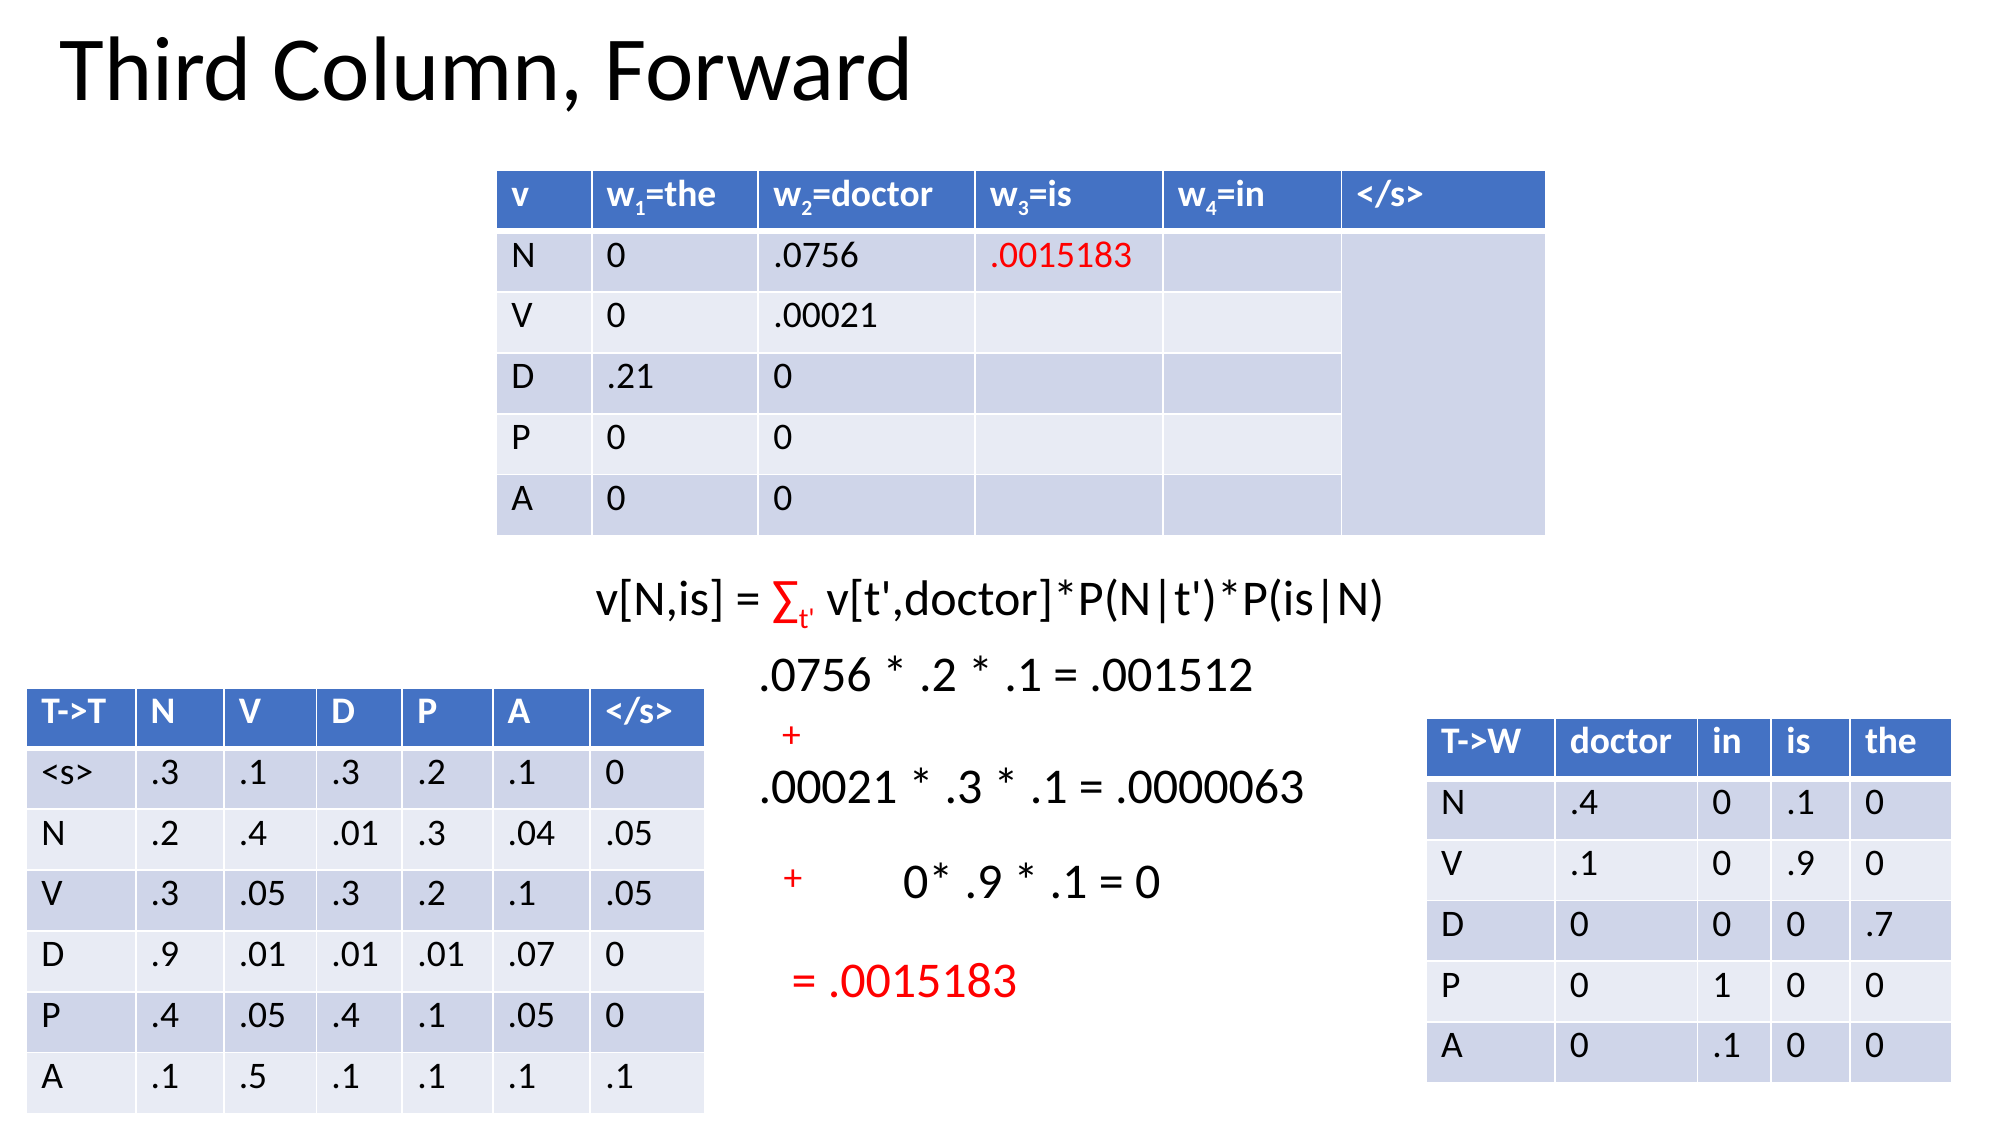

# Third Column, Forward
| v | w1=the | w2=doctor | w3=is | w4=in | </s> |
| --- | --- | --- | --- | --- | --- |
| N | 0 | .0756 | .0015183 |  |  |
| V | 0 | .00021 |  |  |  |
| D | .21 | 0 |  |  |  |
| P | 0 | 0 |  |  |  |
| A | 0 | 0 |  |  |  |
v[N,is] = ∑t' v[t',doctor]*P(N|t')*P(is|N)
.0756 * .2 * .1 = .001512
| T->T | N | V | D | P | A | </s> |
| --- | --- | --- | --- | --- | --- | --- |
| <s> | .3 | .1 | .3 | .2 | .1 | 0 |
| N | .2 | .4 | .01 | .3 | .04 | .05 |
| V | .3 | .05 | .3 | .2 | .1 | .05 |
| D | .9 | .01 | .01 | .01 | .07 | 0 |
| P | .4 | .05 | .4 | .1 | .05 | 0 |
| A | .1 | .5 | .1 | .1 | .1 | .1 |
+
| T->W | doctor | in | is | the |
| --- | --- | --- | --- | --- |
| N | .4 | 0 | .1 | 0 |
| V | .1 | 0 | .9 | 0 |
| D | 0 | 0 | 0 | .7 |
| P | 0 | 1 | 0 | 0 |
| A | 0 | .1 | 0 | 0 |
.00021 * .3 * .1 = .0000063
0* .9 * .1 = 0
+
= .0015183